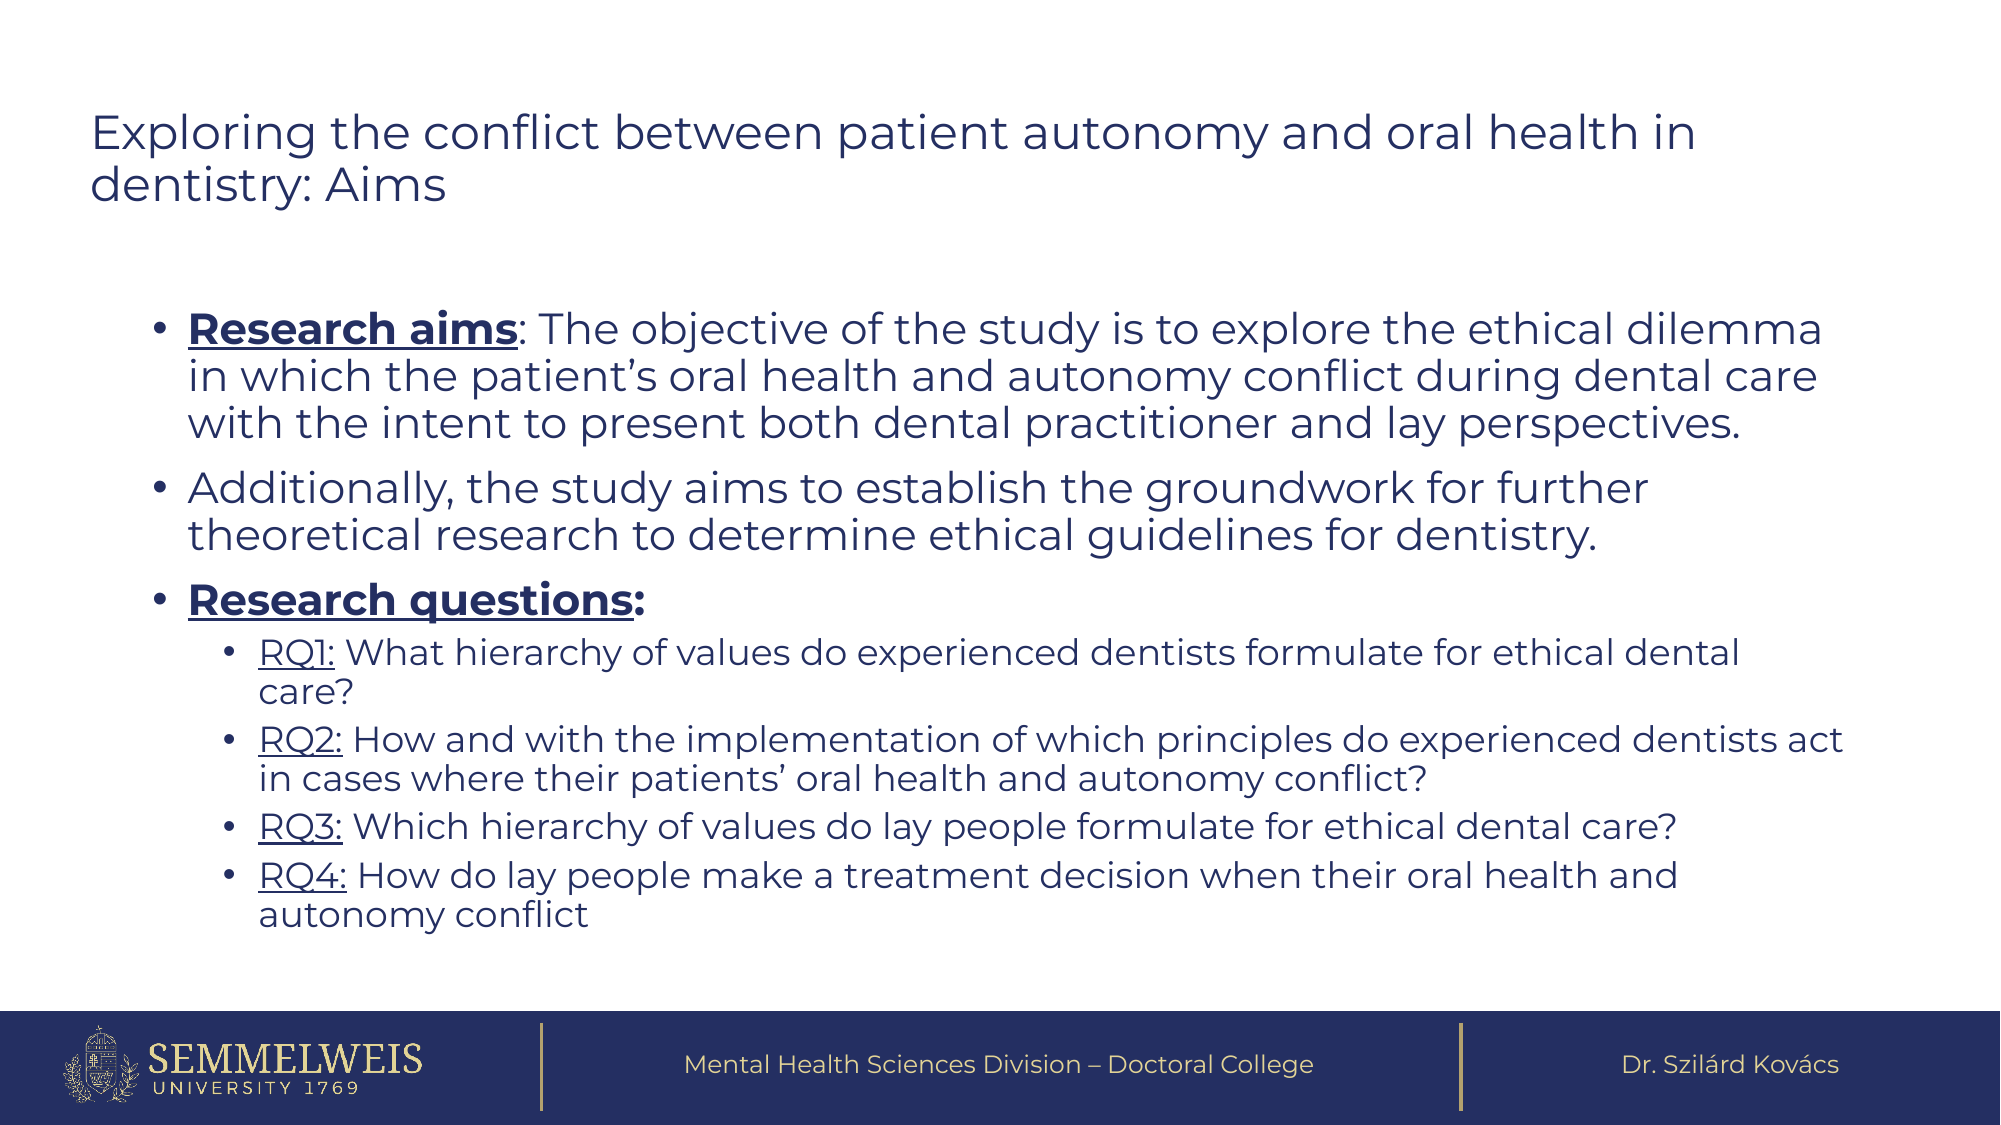

# Exploring the conflict between patient autonomy and oral health in dentistry: Aims
Research aims: The objective of the study is to explore the ethical dilemma in which the patient’s oral health and autonomy conflict during dental care with the intent to present both dental practitioner and lay perspectives.
Additionally, the study aims to establish the groundwork for further theoretical research to determine ethical guidelines for dentistry.
Research questions:
RQ1: What hierarchy of values do experienced dentists formulate for ethical dental care?
RQ2: How and with the implementation of which principles do experienced dentists act in cases where their patients’ oral health and autonomy conflict?
RQ3: Which hierarchy of values do lay people formulate for ethical dental care?
RQ4: How do lay people make a treatment decision when their oral health and autonomy conflict